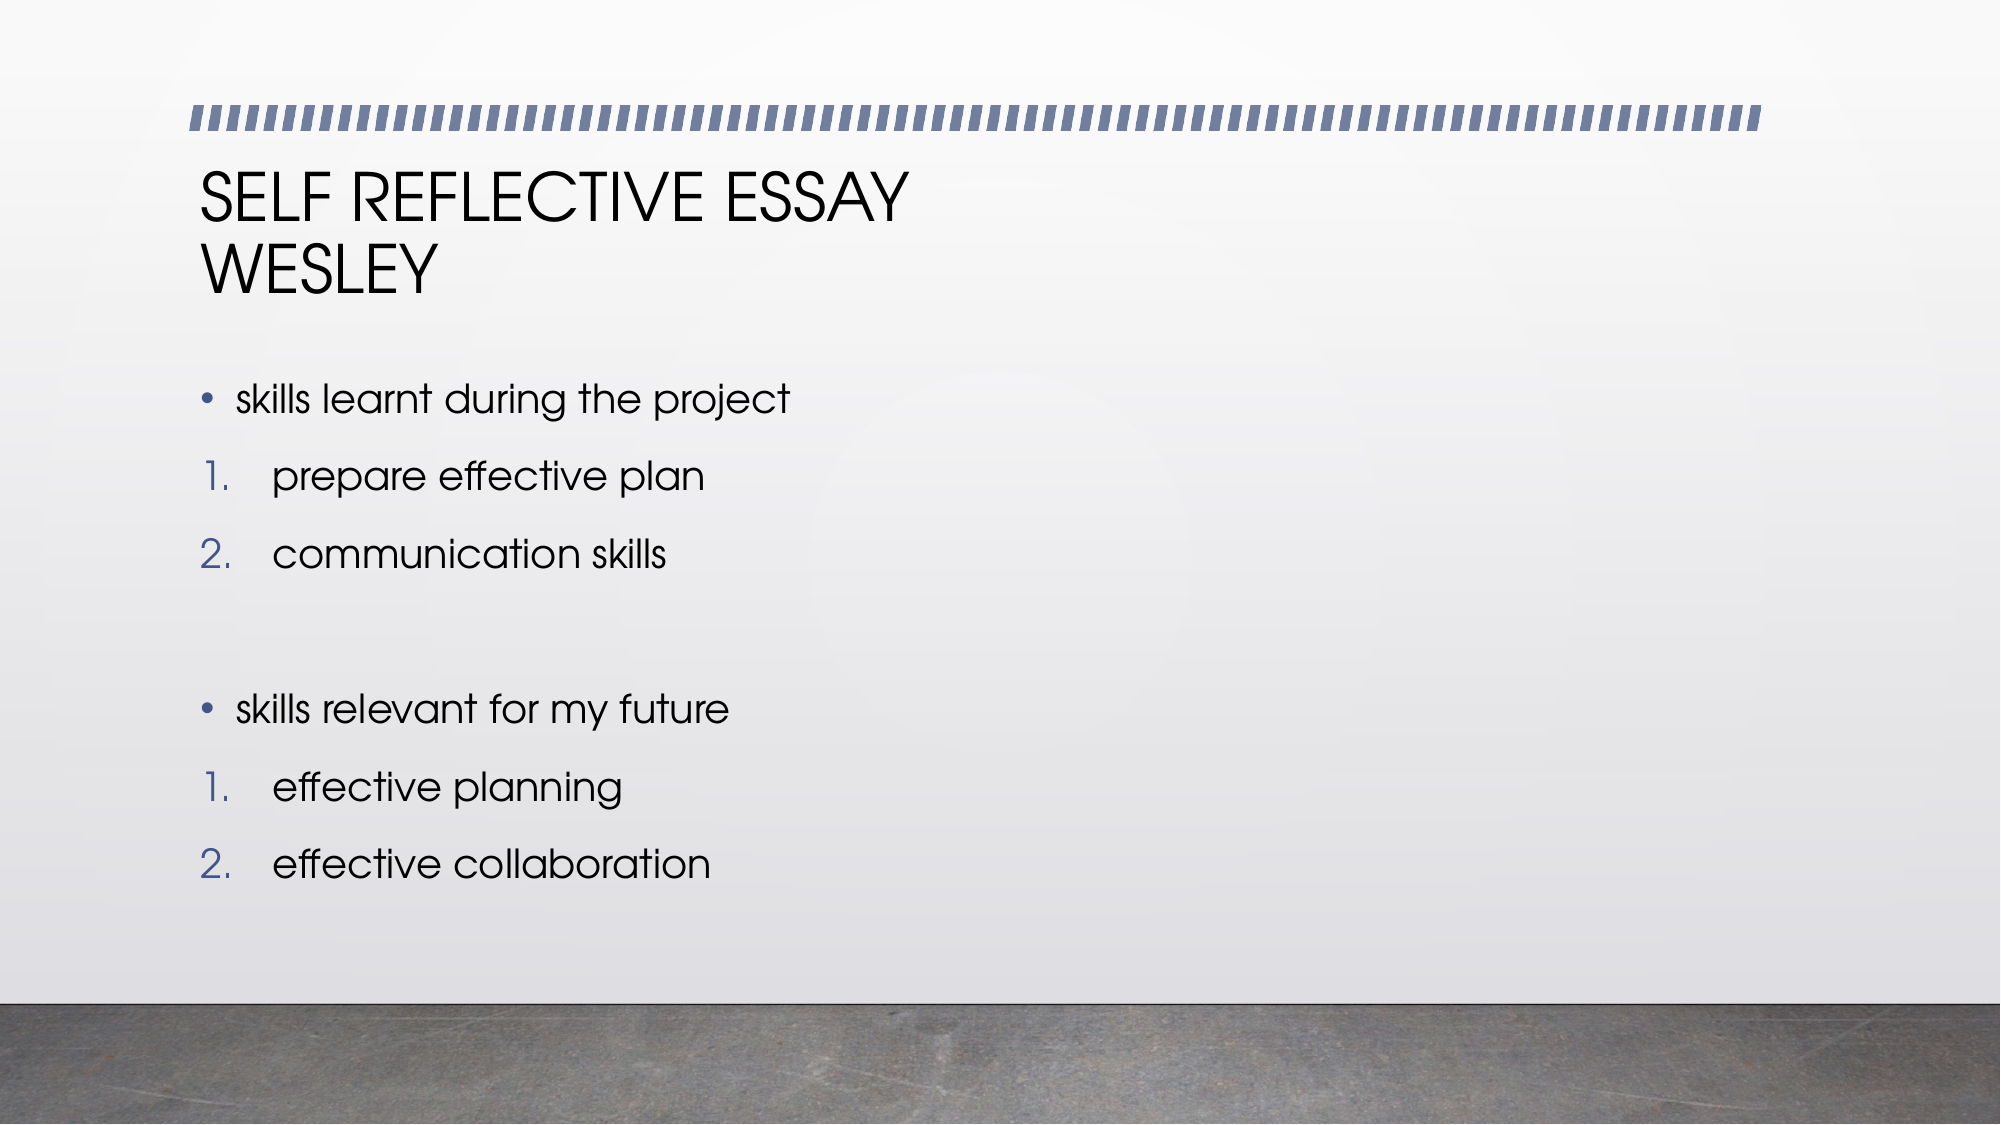

# SELF REFLECTIVE ESSAY WESLEY
skills learnt during the project
prepare effective plan
communication skills

skills relevant for my future
effective planning
effective collaboration